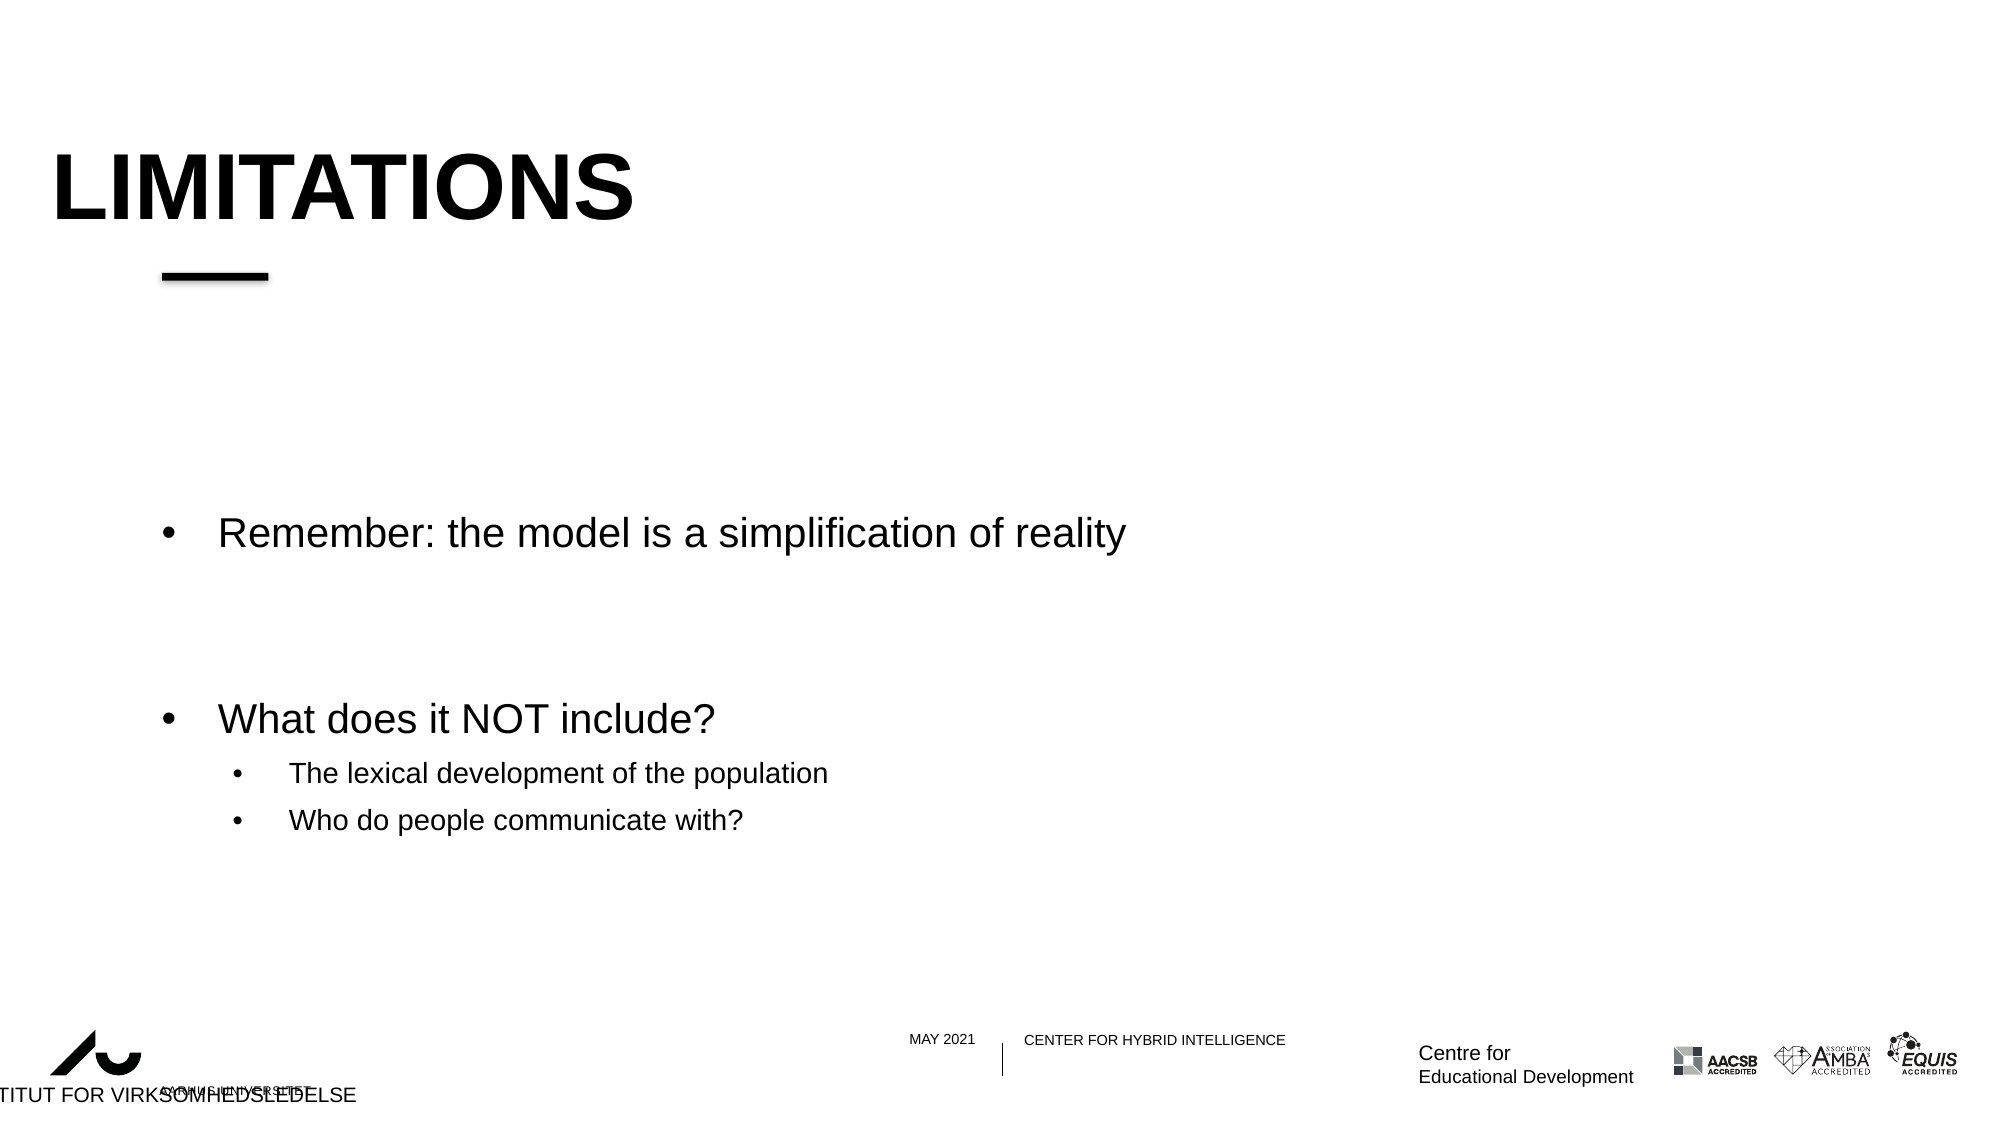

# Limitations

Remember: the model is a simplification of reality

What does it NOT include?
The lexical development of the population
Who do people communicate with?

21.05.202126-04-2021